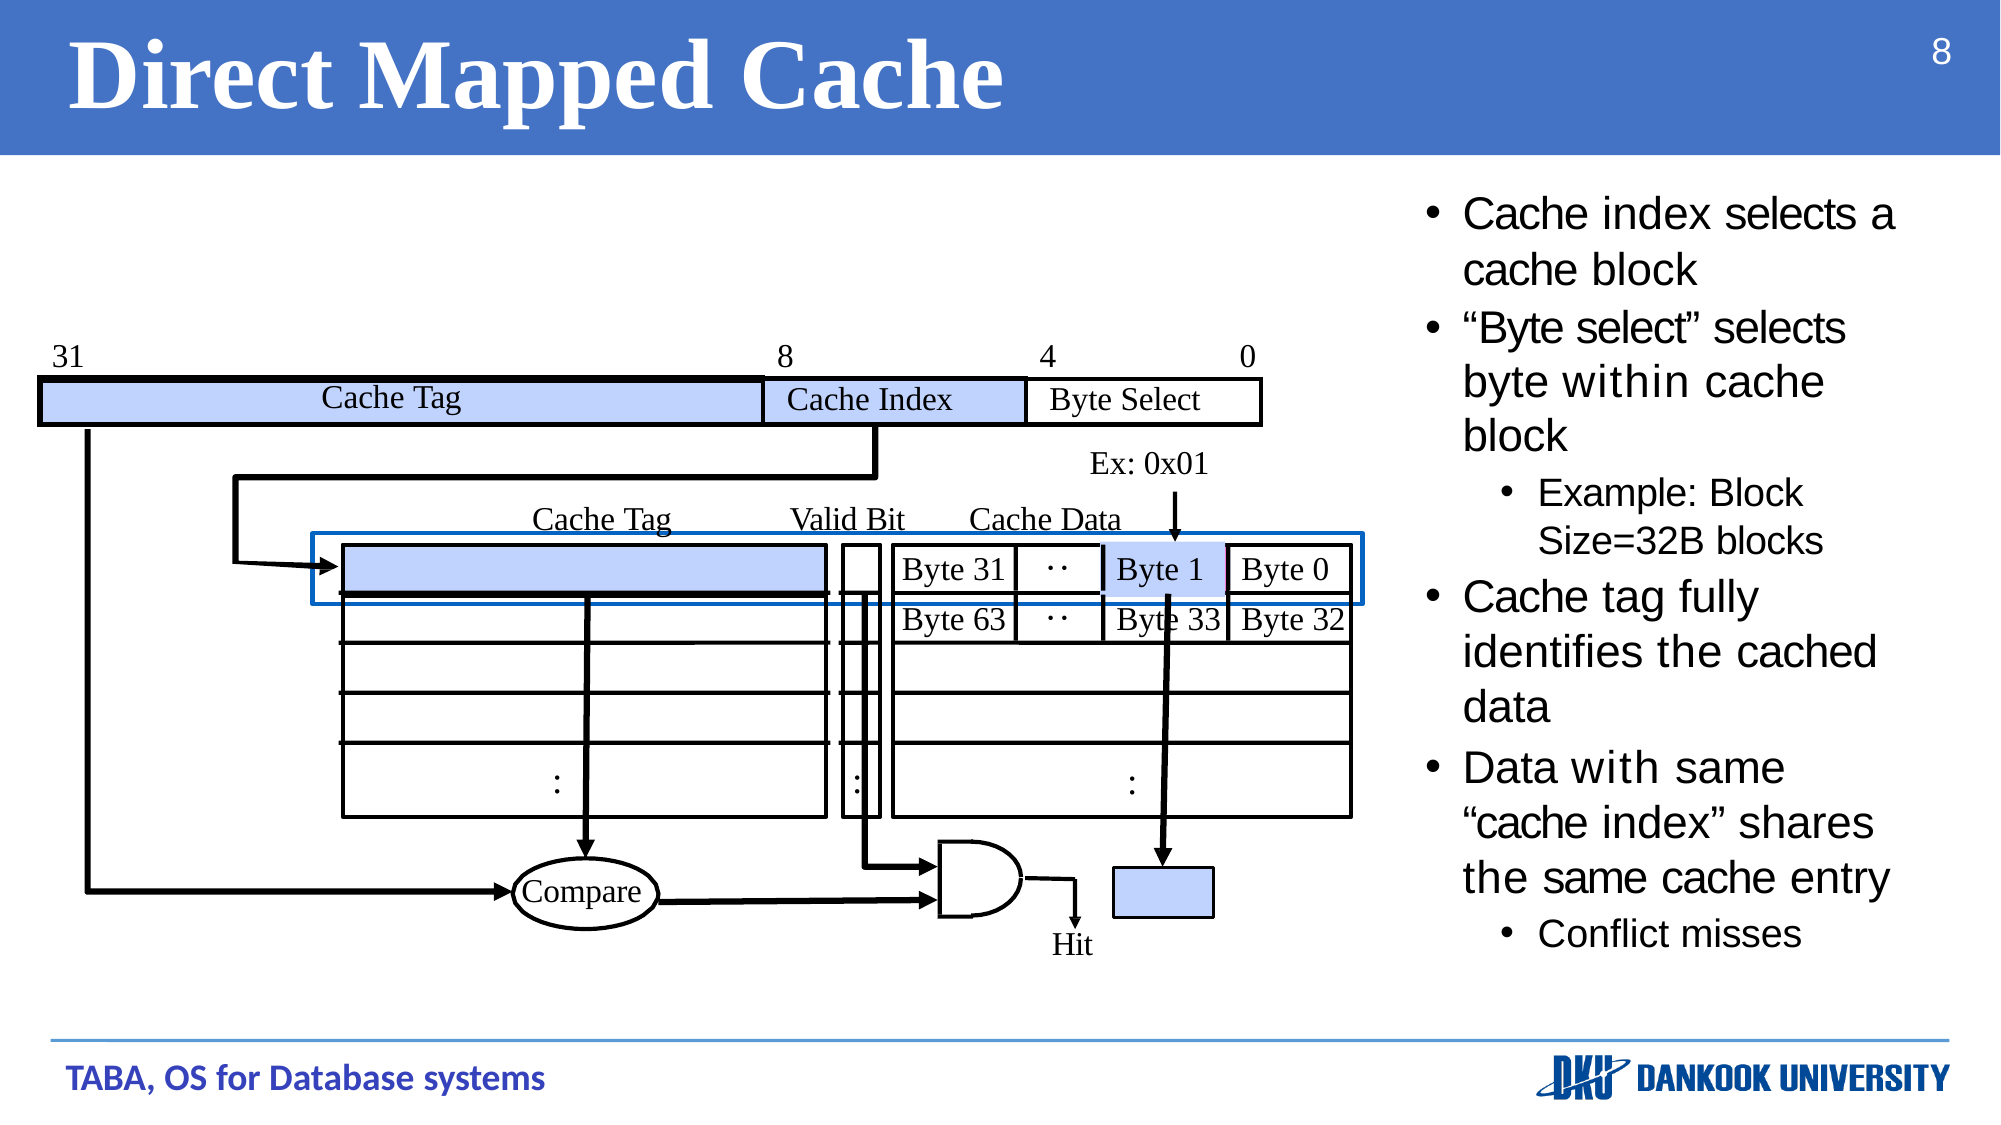

# Direct Mapped Cache
8
Cache index selects a cache block
“Byte select” selects byte within cache block
Example: Block Size=32B blocks
Cache tag fully identifies the cached data
Data with same “cache index” shares the same cache entry
Conflict misses
31
8
4
0
| Cache Tag | Cache Index | Byte Select |
| --- | --- | --- |
Ex: 0x01
Cache Data

Cache Tag
Valid Bit

Byte 31	Byte 1	Byte 0
Byte 63	Byte 33  Byte 32

:

:
:
:
:
Compare

Hit
TABA, OS for Database systems